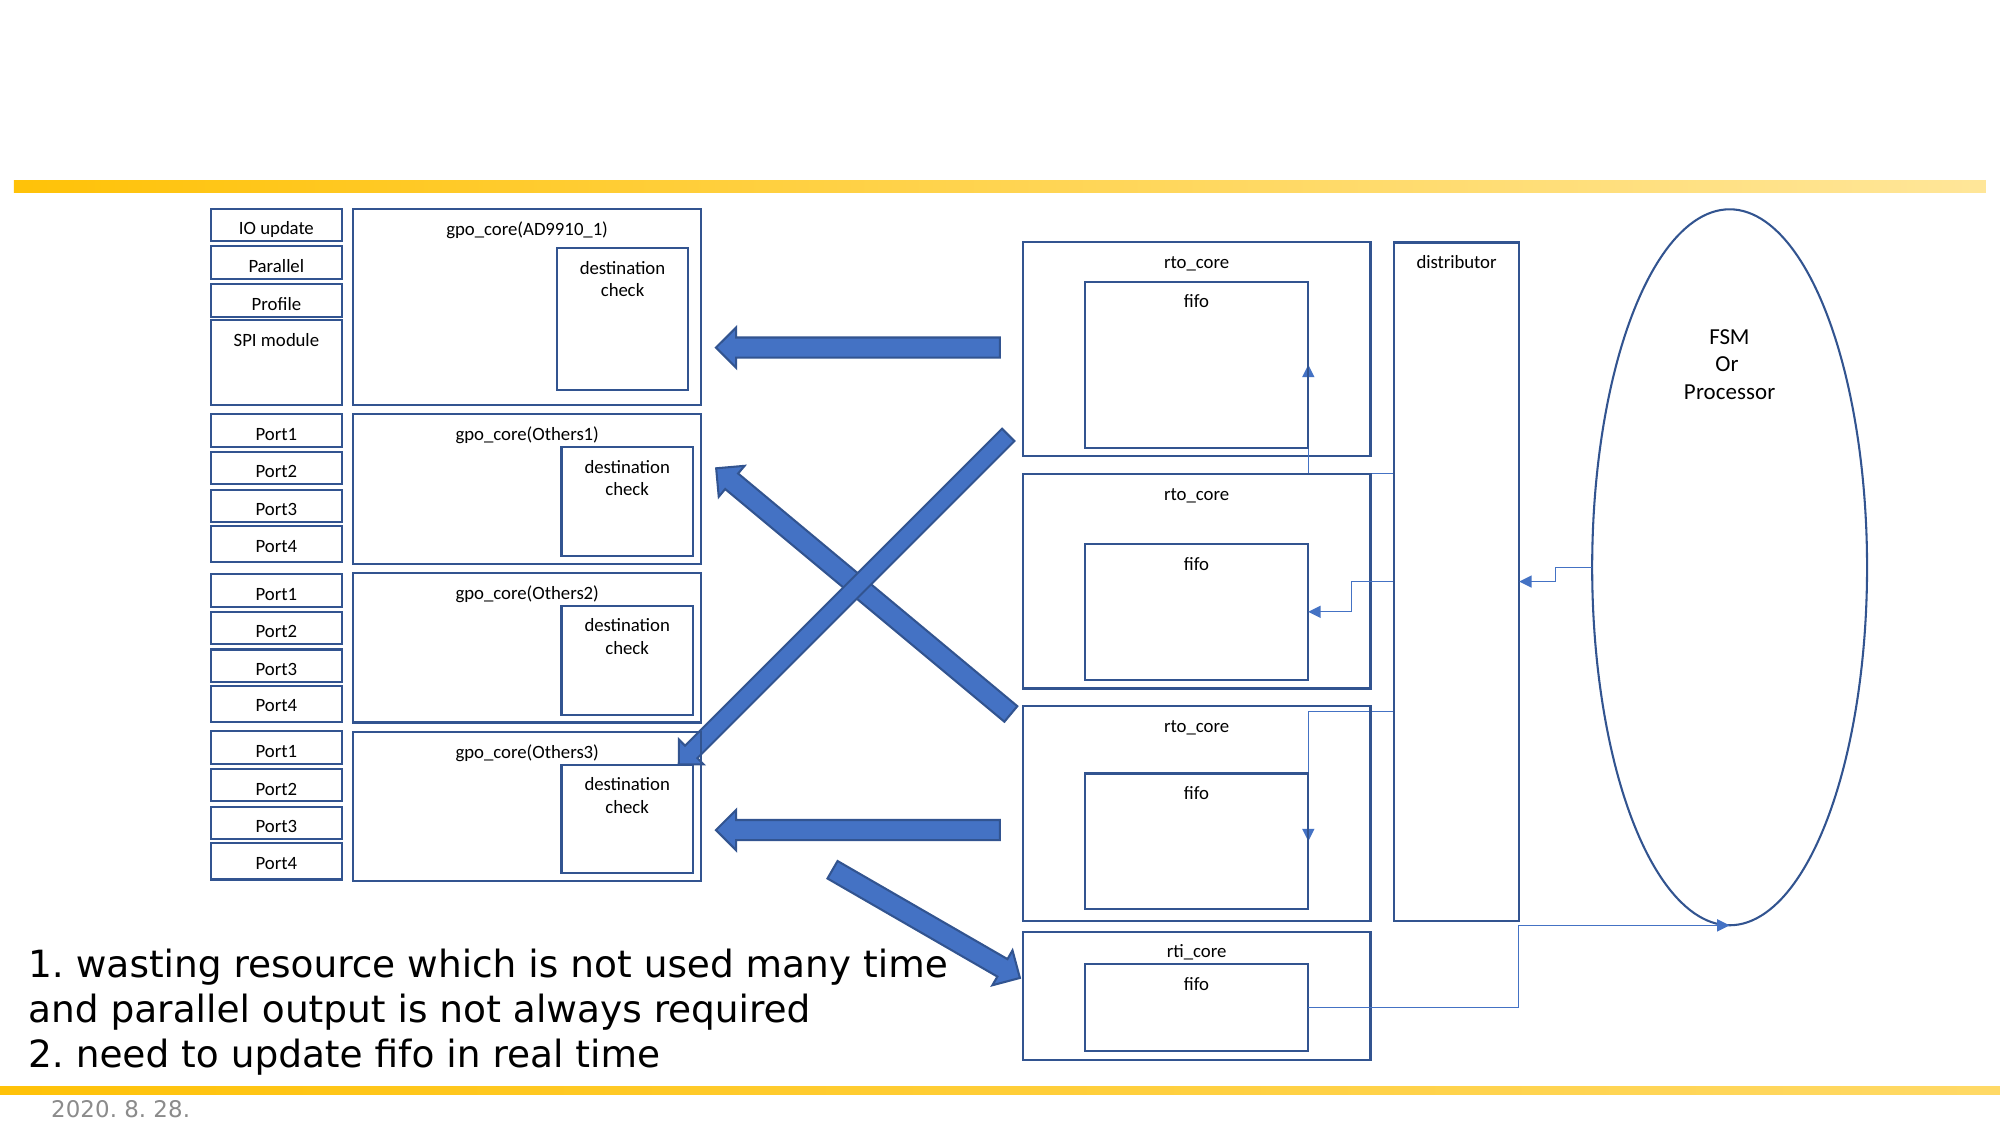

IO update
gpo_core(AD9910_1)
destination check
FSM
Or
Processor
rto_core
distributor
fifo

gpo_core(Others1)
destination check
gpo_core(Others2)
destination check
rto_core
fifo
rto_core
fifo

gpo_core(Others3)
destination check

rti_core
fifo
Parallel
Profile
SPI module
Port1
Port2
Port3
Port4
Port1
Port2
Port3
Port4
Port1
Port2
Port3
Port4
1. wasting resource which is not used many time
and parallel output is not always required
2. need to update fifo in real time
2020. 8. 28.